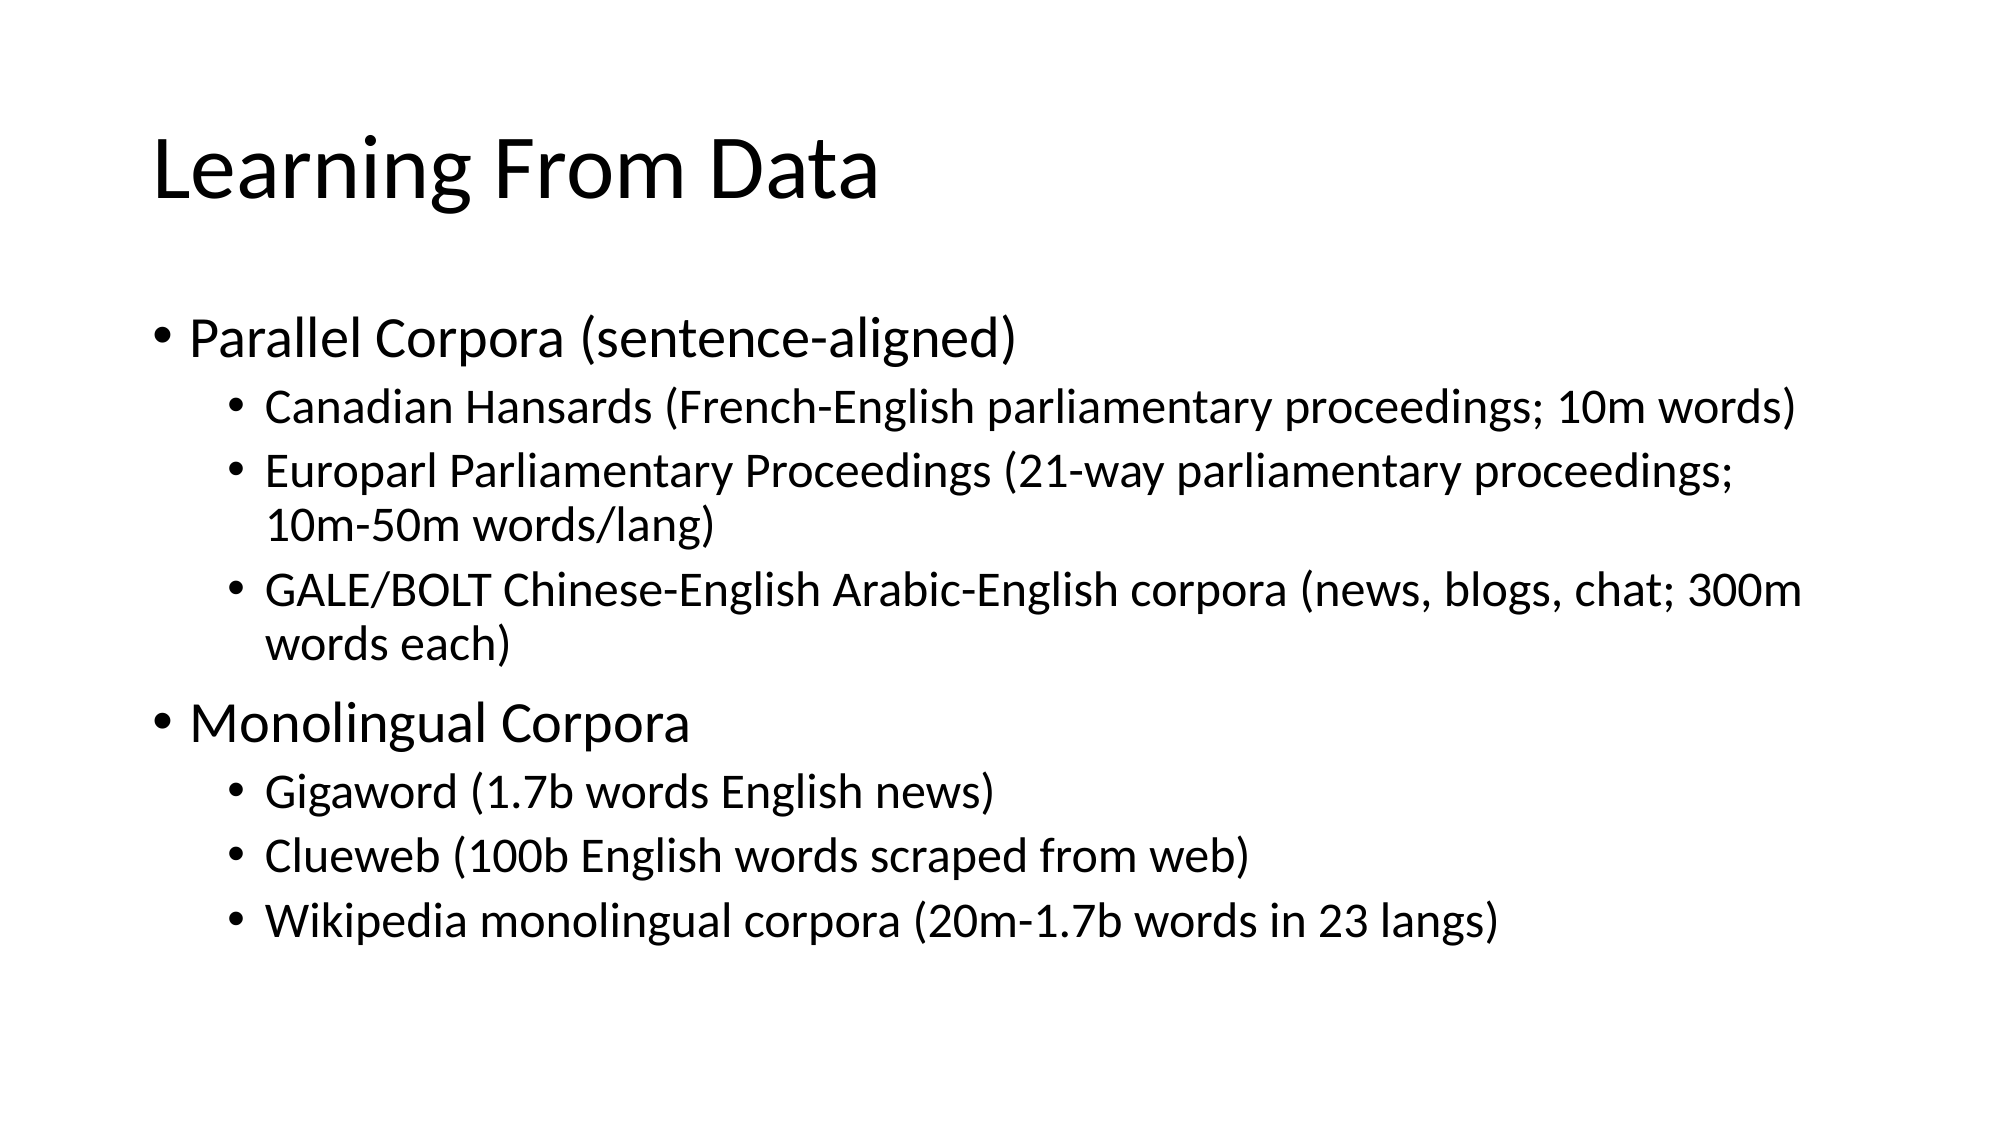

# Learning From Data
Parallel Corpora (sentence-aligned)
Canadian Hansards (French-English parliamentary proceedings; 10m words)
Europarl Parliamentary Proceedings (21-way parliamentary proceedings; 10m-50m words/lang)
GALE/BOLT Chinese-English Arabic-English corpora (news, blogs, chat; 300m words each)
Monolingual Corpora
Gigaword (1.7b words English news)
Clueweb (100b English words scraped from web)
Wikipedia monolingual corpora (20m-1.7b words in 23 langs)